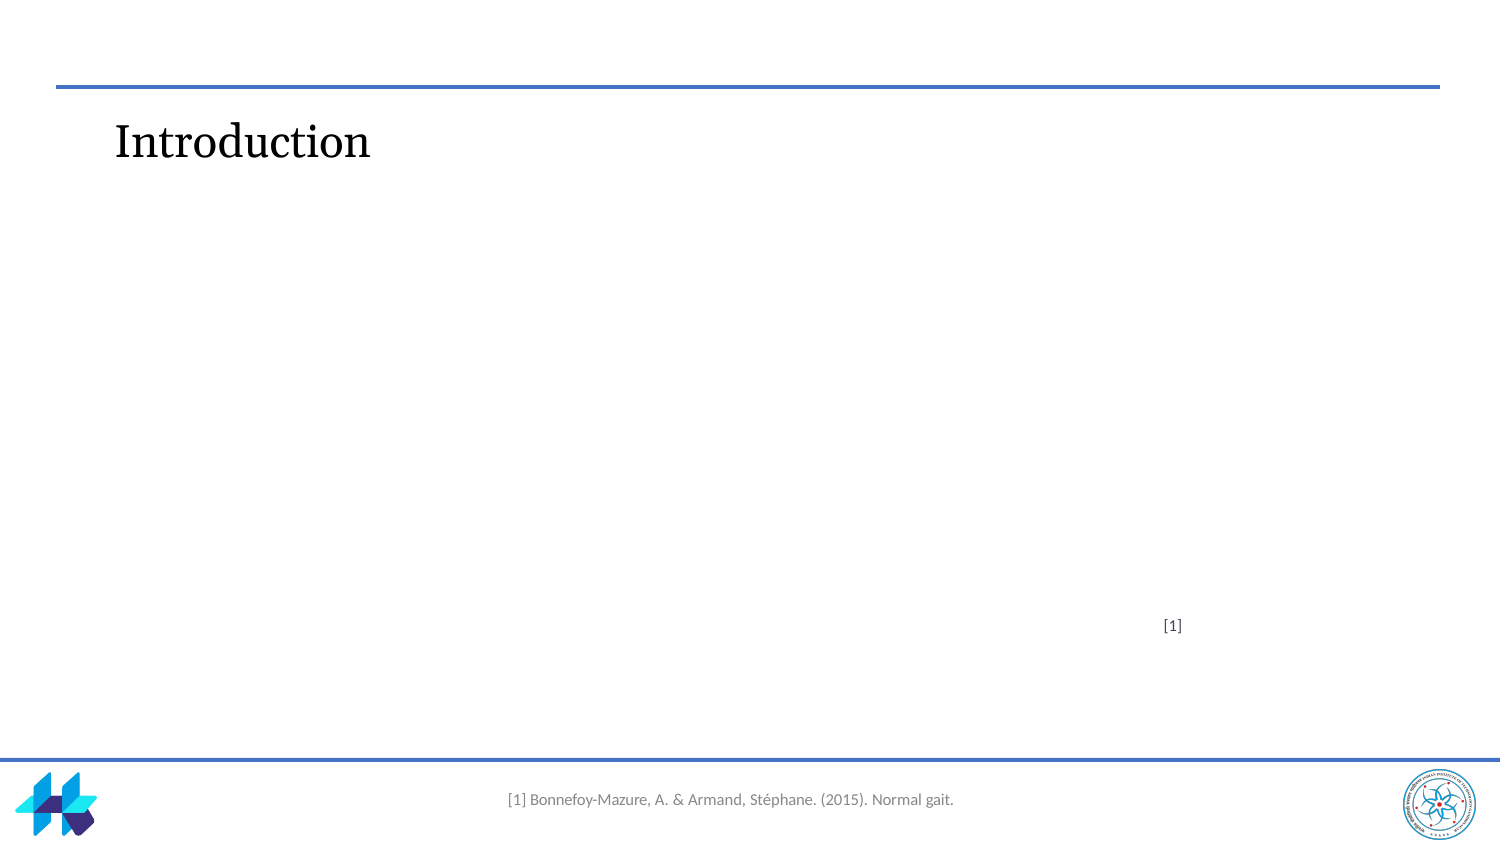

# Introduction
[1]
[1] Bonnefoy-Mazure, A. & Armand, Stéphane. (2015). Normal gait.